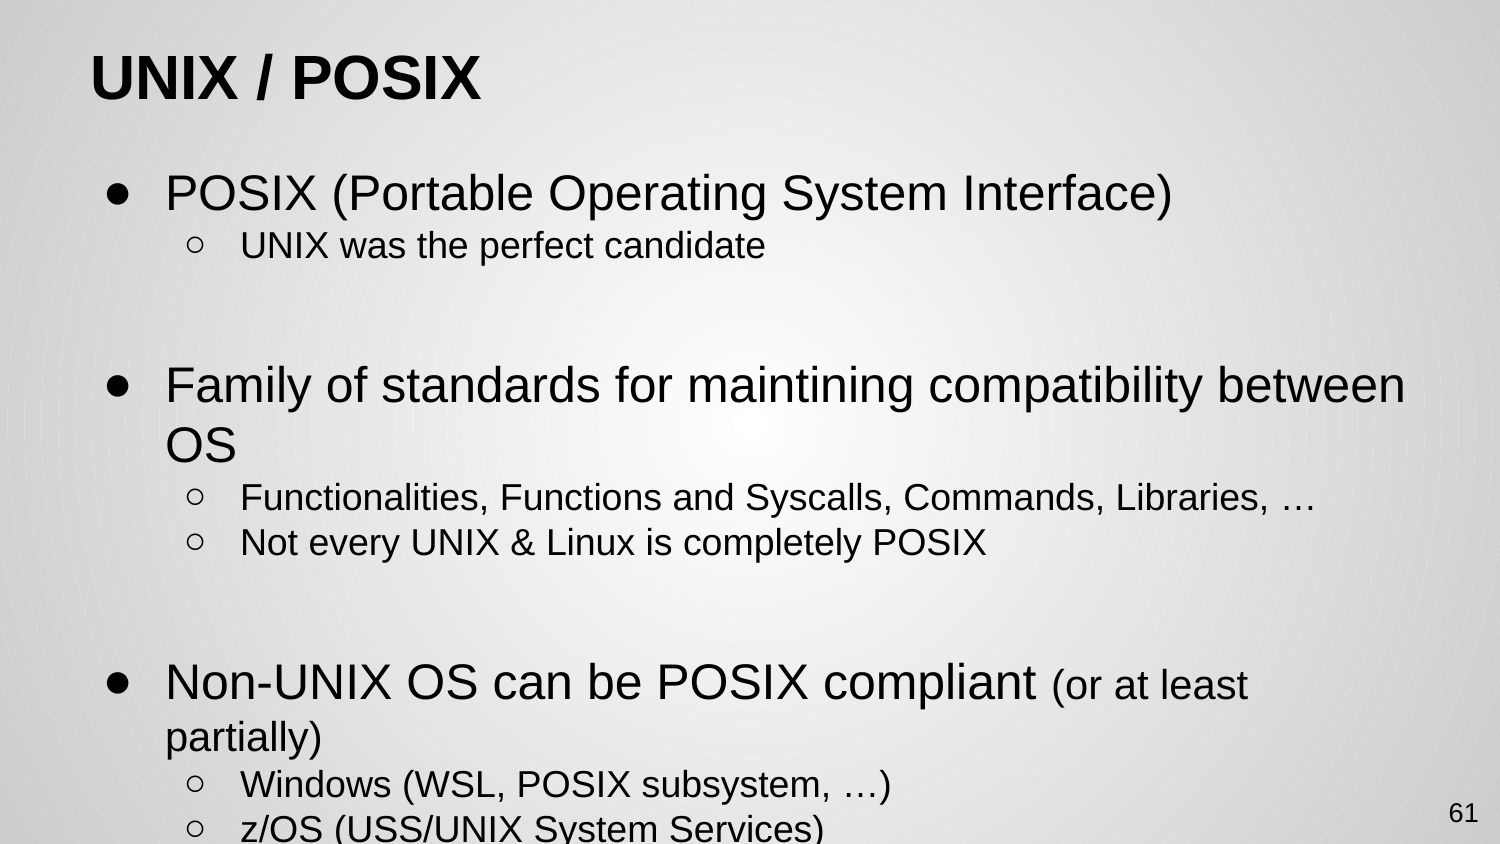

# UNIX / POSIX
POSIX (Portable Operating System Interface)
UNIX was the perfect candidate

Family of standards for maintining compatibility between OS
Functionalities, Functions and Syscalls, Commands, Libraries, …
Not every UNIX & Linux is completely POSIX

Non-UNIX OS can be POSIX compliant (or at least partially)
Windows (WSL, POSIX subsystem, …)
z/OS (USS/UNIX System Services)
61